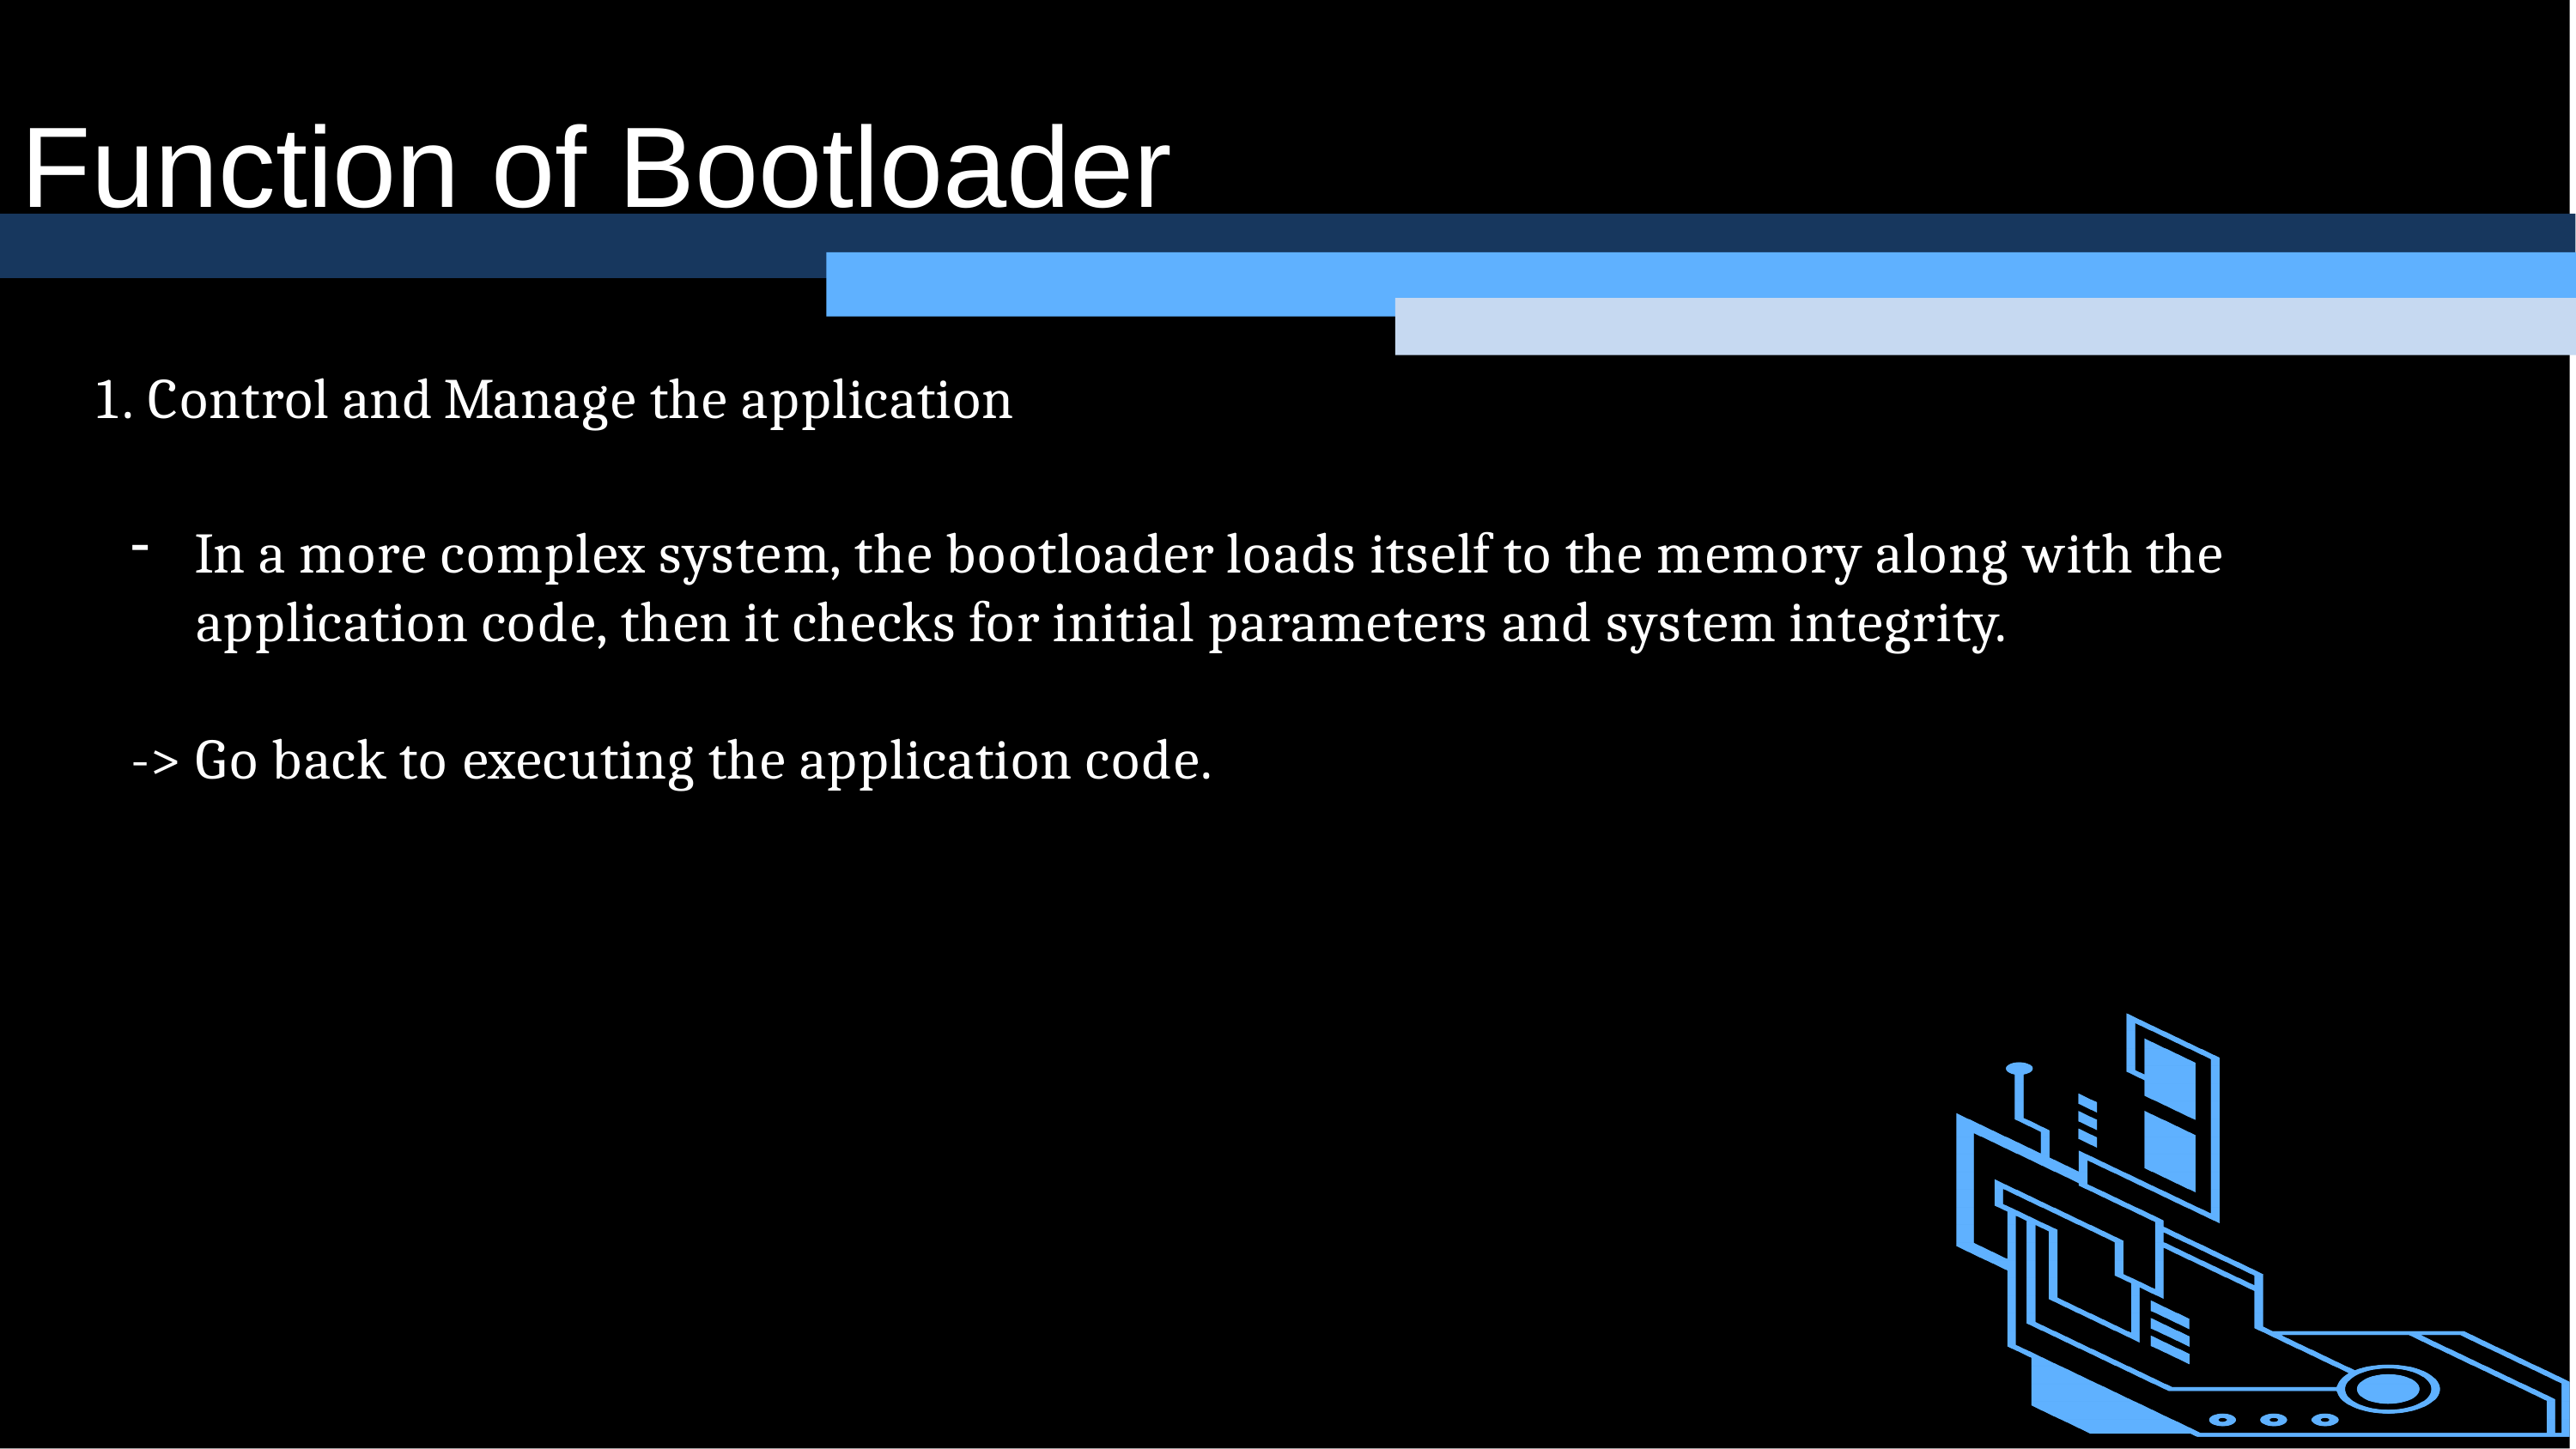

Function of Bootloader

1. Control and Manage the application
In a more complex system, the bootloader loads itself to the memory along with the application code, then it checks for initial parameters and system integrity.

-> Go back to executing the application code.